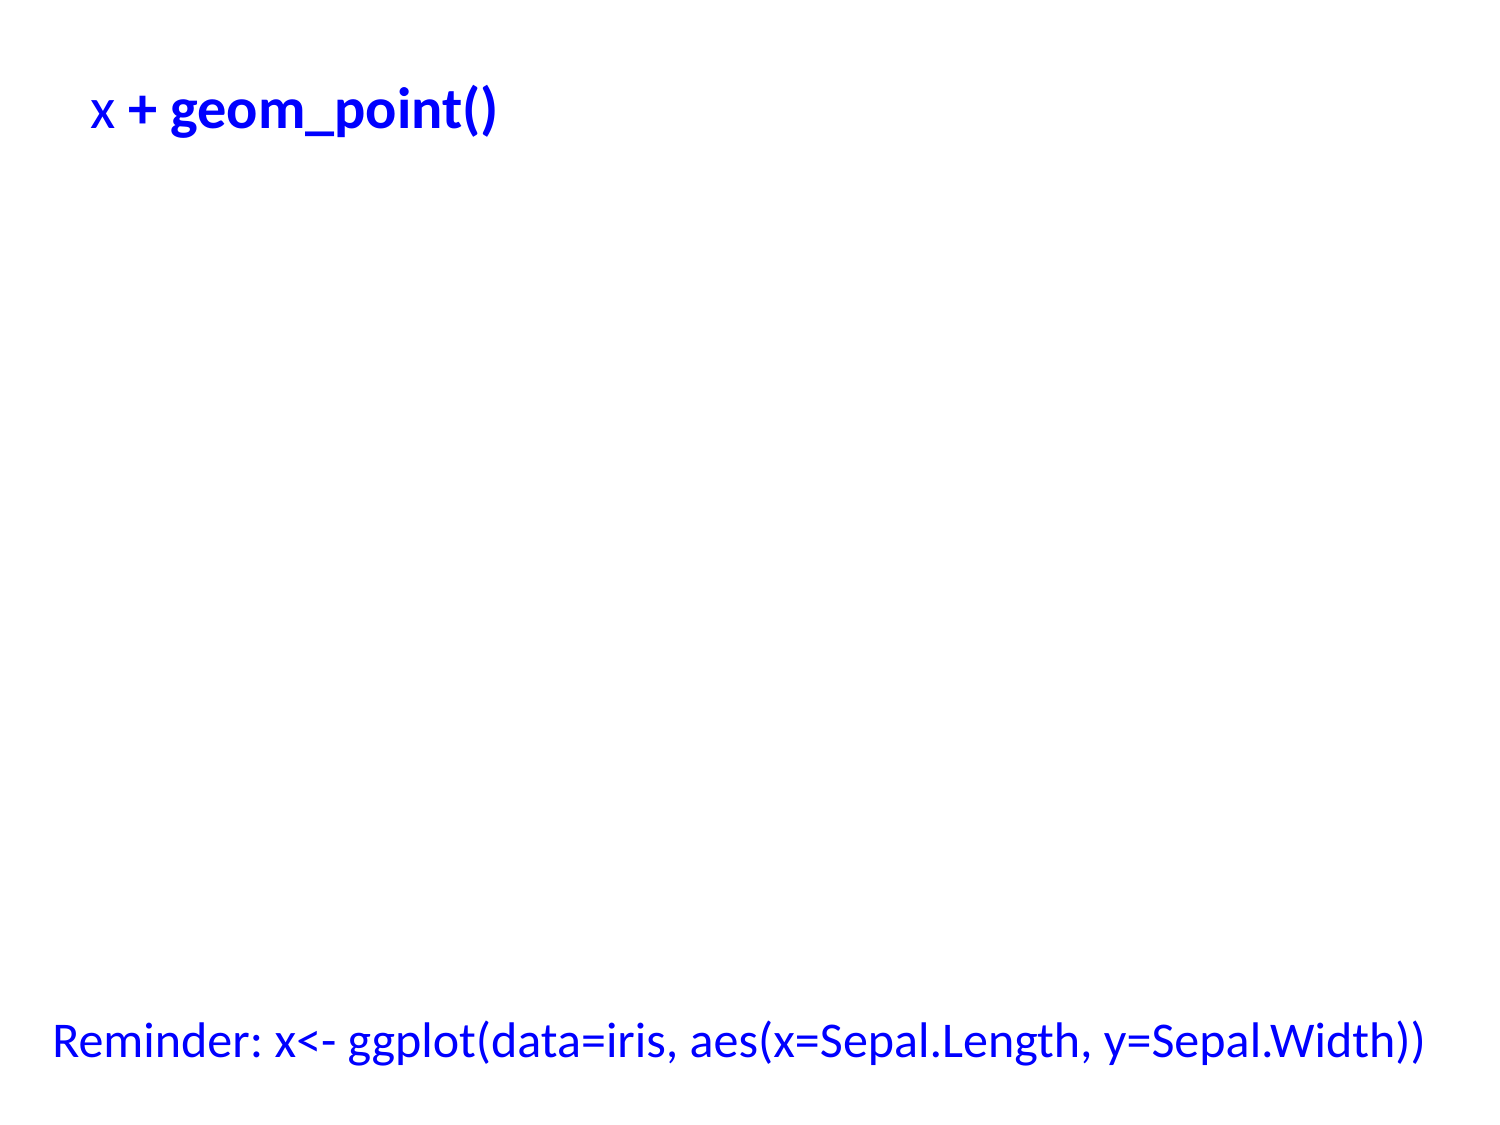

# x + geom_point()
Reminder: x<- ggplot(data=iris, aes(x=Sepal.Length, y=Sepal.Width))